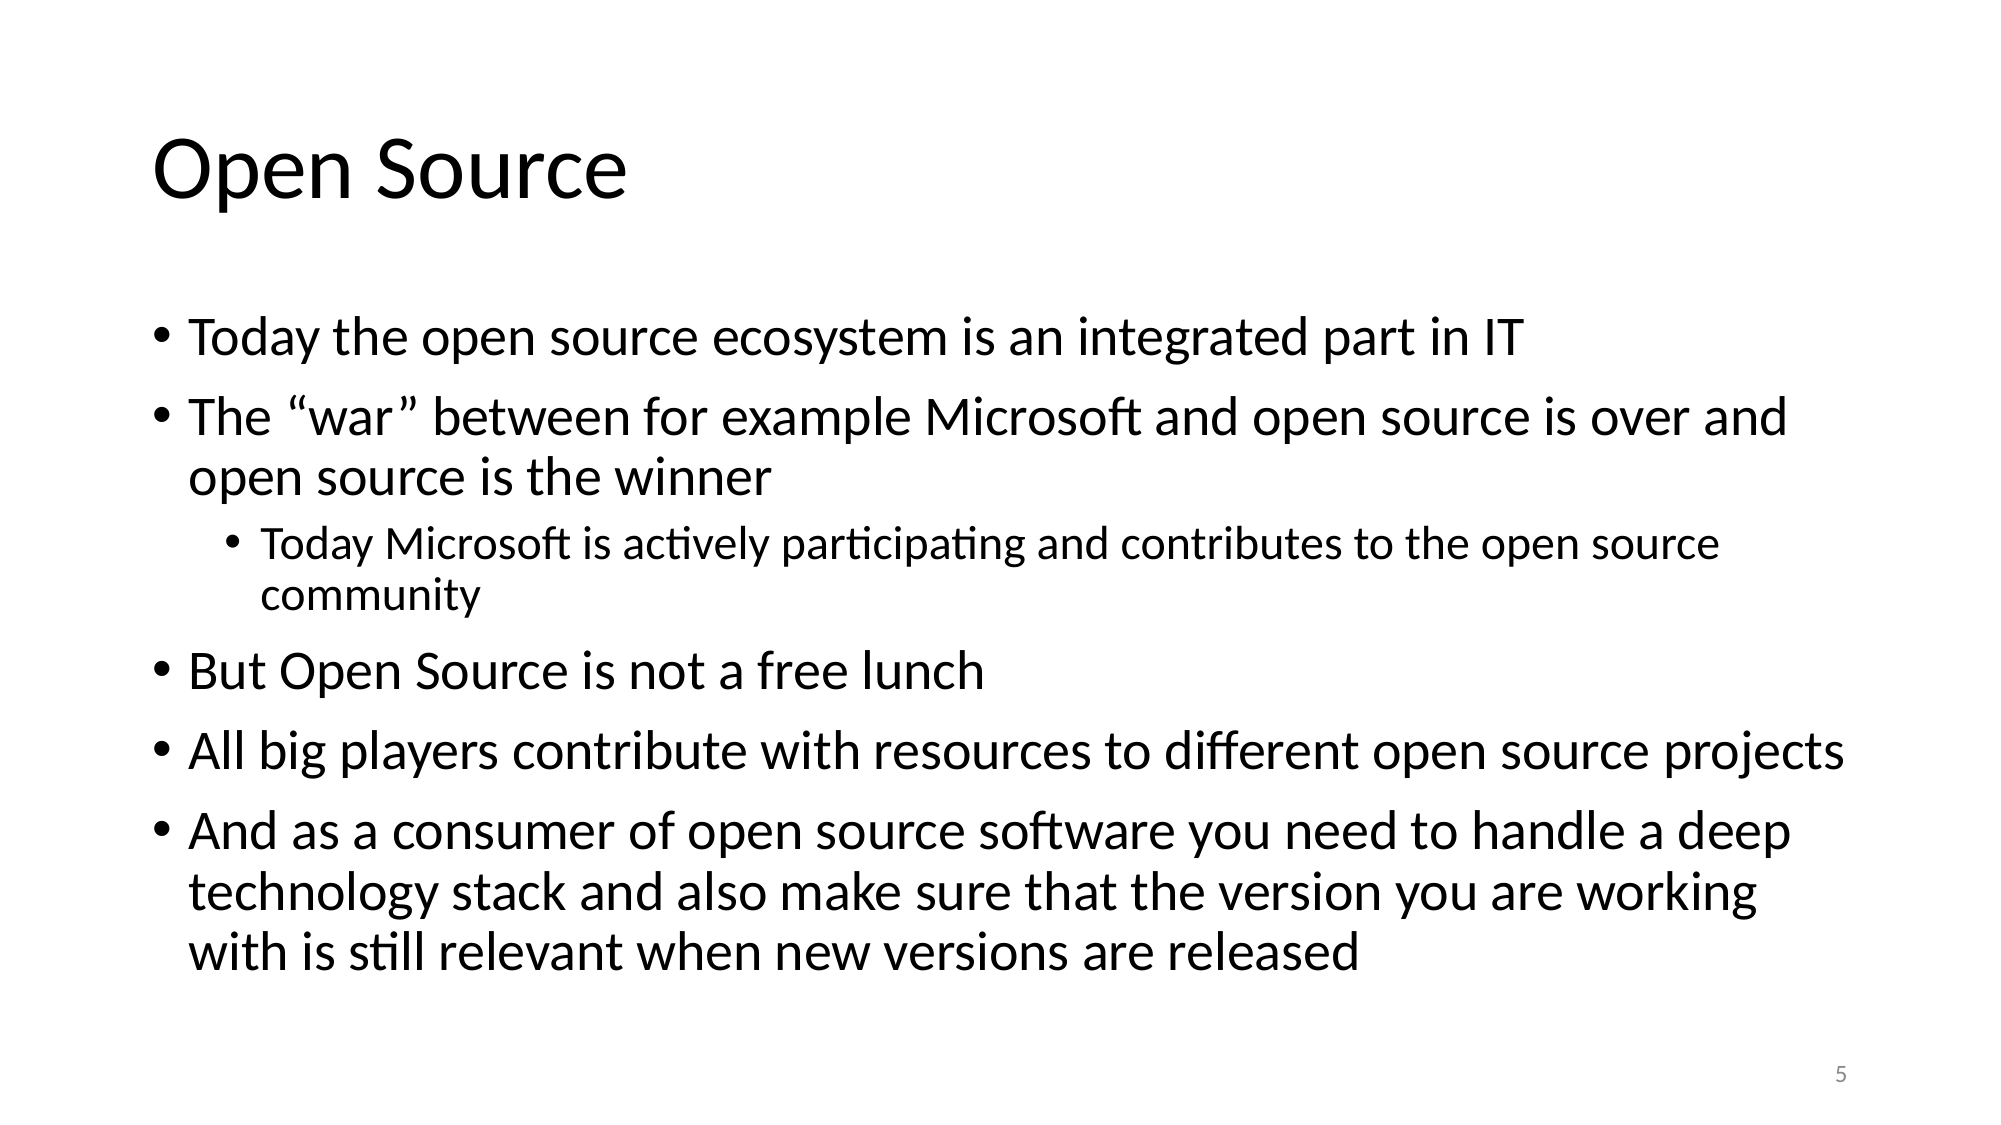

# Open Source
Today the open source ecosystem is an integrated part in IT
The “war” between for example Microsoft and open source is over and open source is the winner
Today Microsoft is actively participating and contributes to the open source community
But Open Source is not a free lunch
All big players contribute with resources to different open source projects
And as a consumer of open source software you need to handle a deep technology stack and also make sure that the version you are working with is still relevant when new versions are released
5